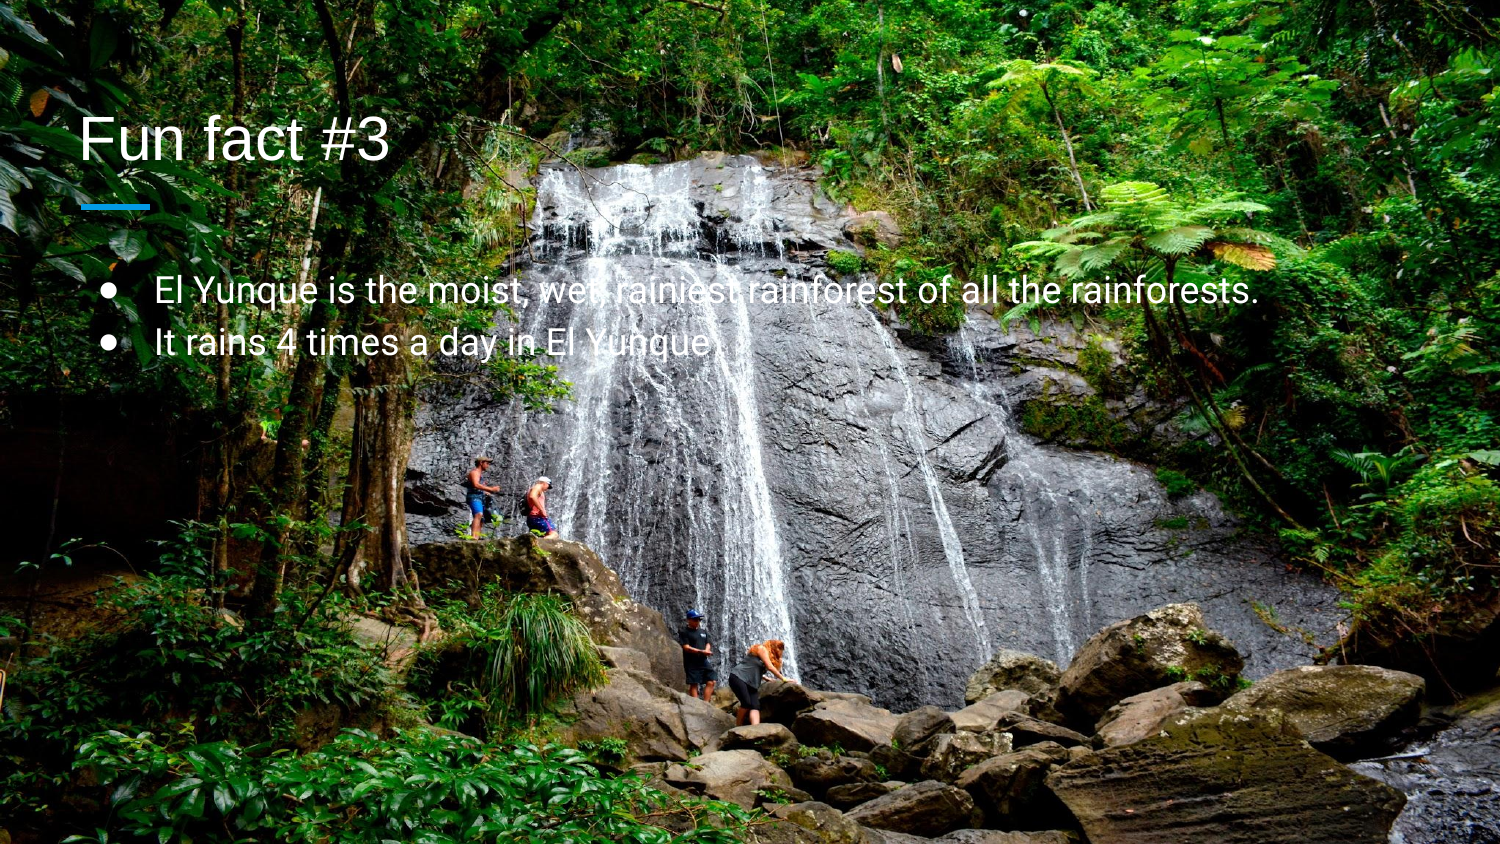

# Fun fact #3
El Yunque is the moist, wet, rainiest rainforest of all the rainforests.
It rains 4 times a day in El Yunque